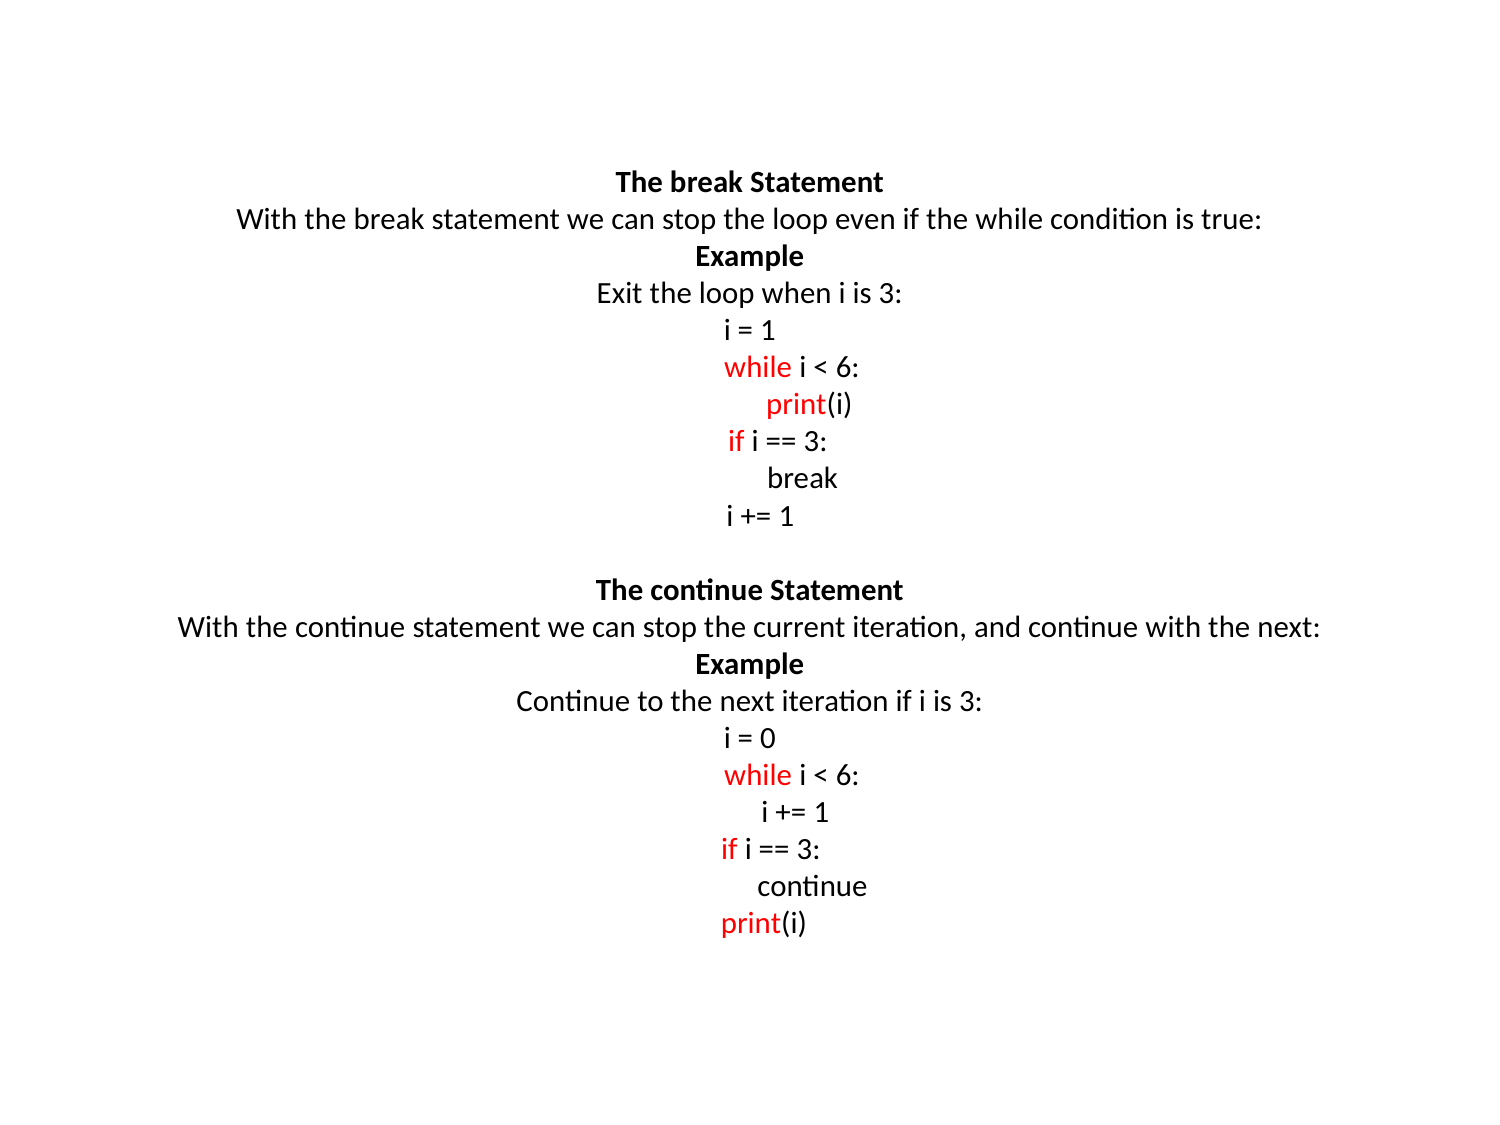

# The break Statement With the break statement we can stop the loop even if the while condition is true: Example Exit the loop when i is 3: i = 1 while i < 6:                  print(i)         if i == 3:                break i += 1 The continue Statement With the continue statement we can stop the current iteration, and continue with the next: Example Continue to the next iteration if i is 3: i = 0 while i < 6:              i += 1       if i == 3:                   continue     print(i)